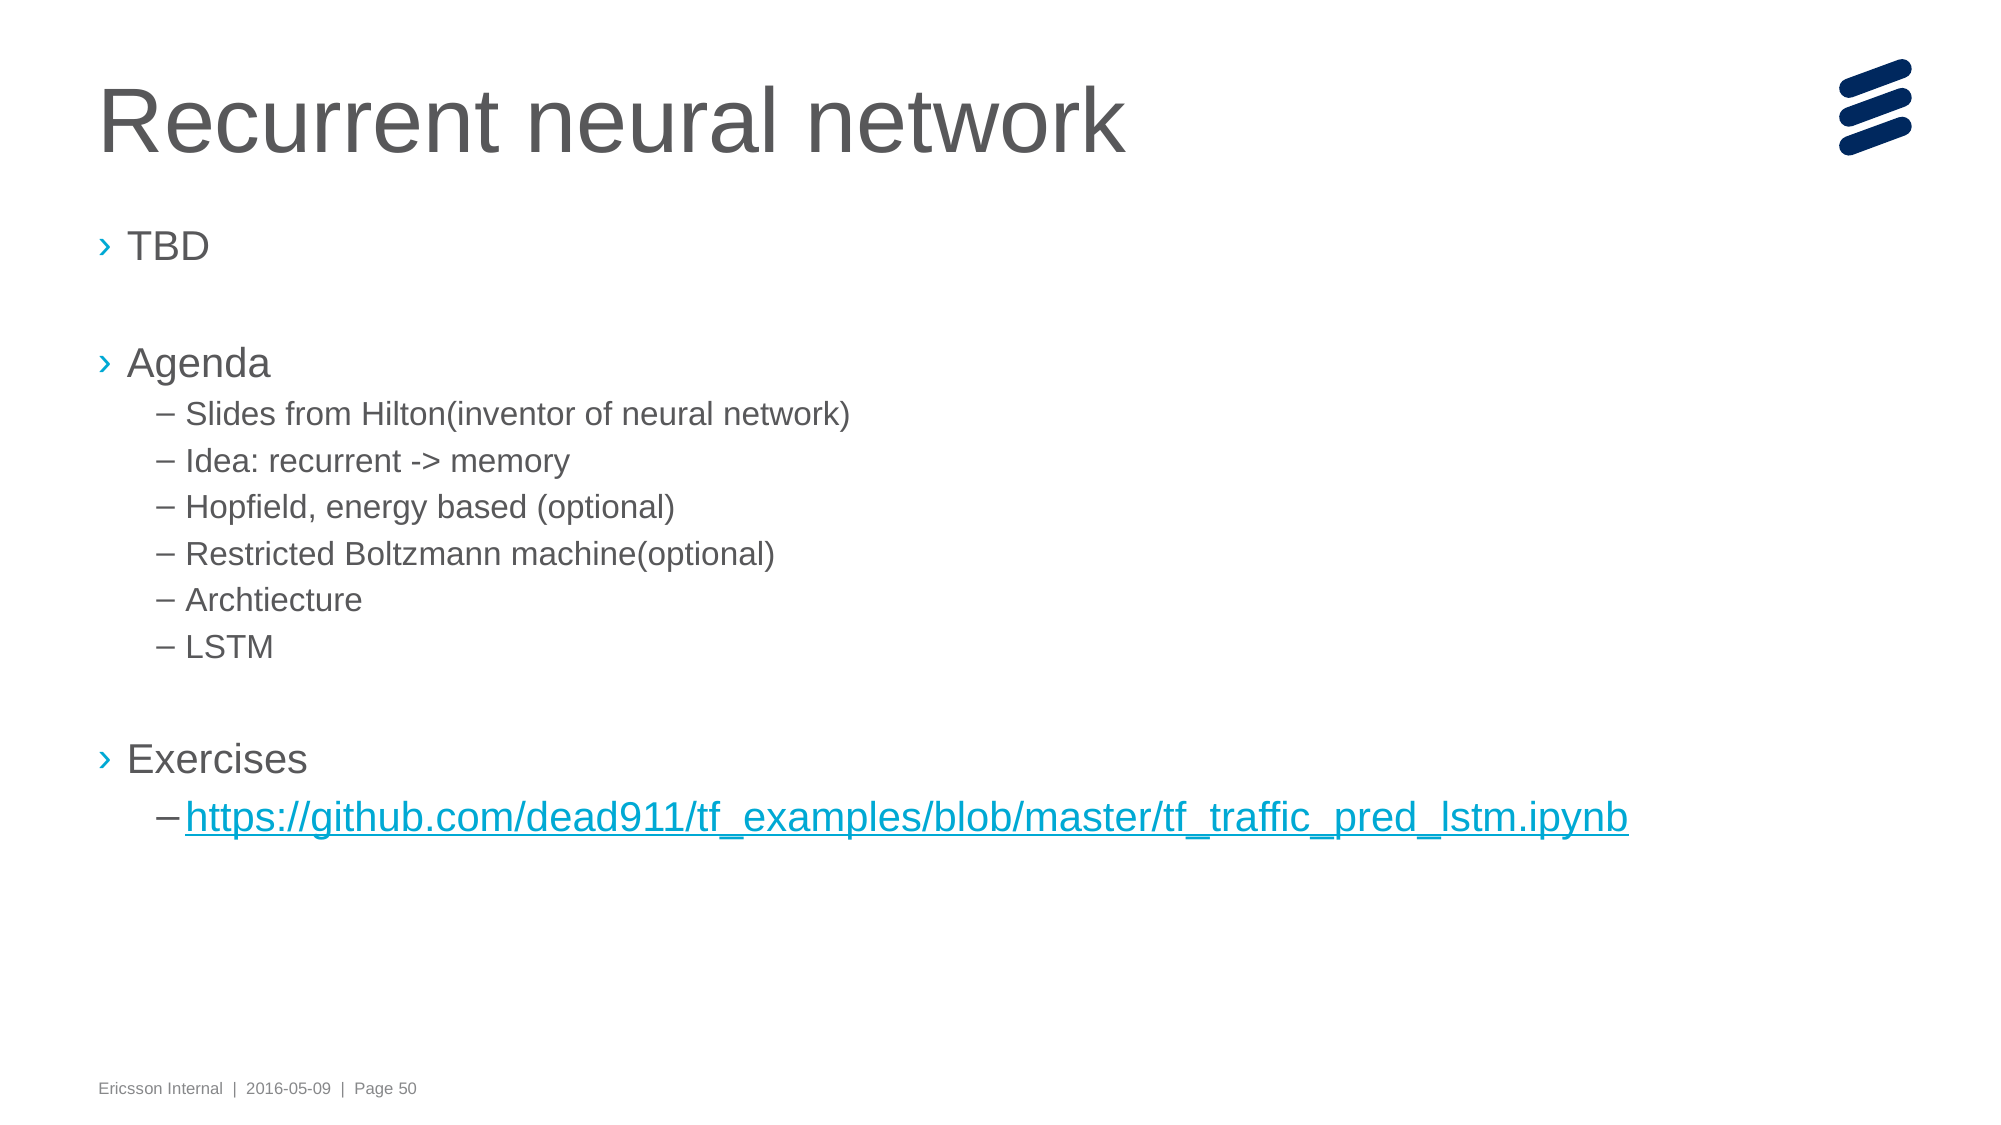

# Recurrent neural network
TBD

Agenda
Slides from Hilton(inventor of neural network)
Idea: recurrent -> memory
Hopfield, energy based (optional)
Restricted Boltzmann machine(optional)
Archtiecture
LSTM

Exercises
https://github.com/dead911/tf_examples/blob/master/tf_traffic_pred_lstm.ipynb